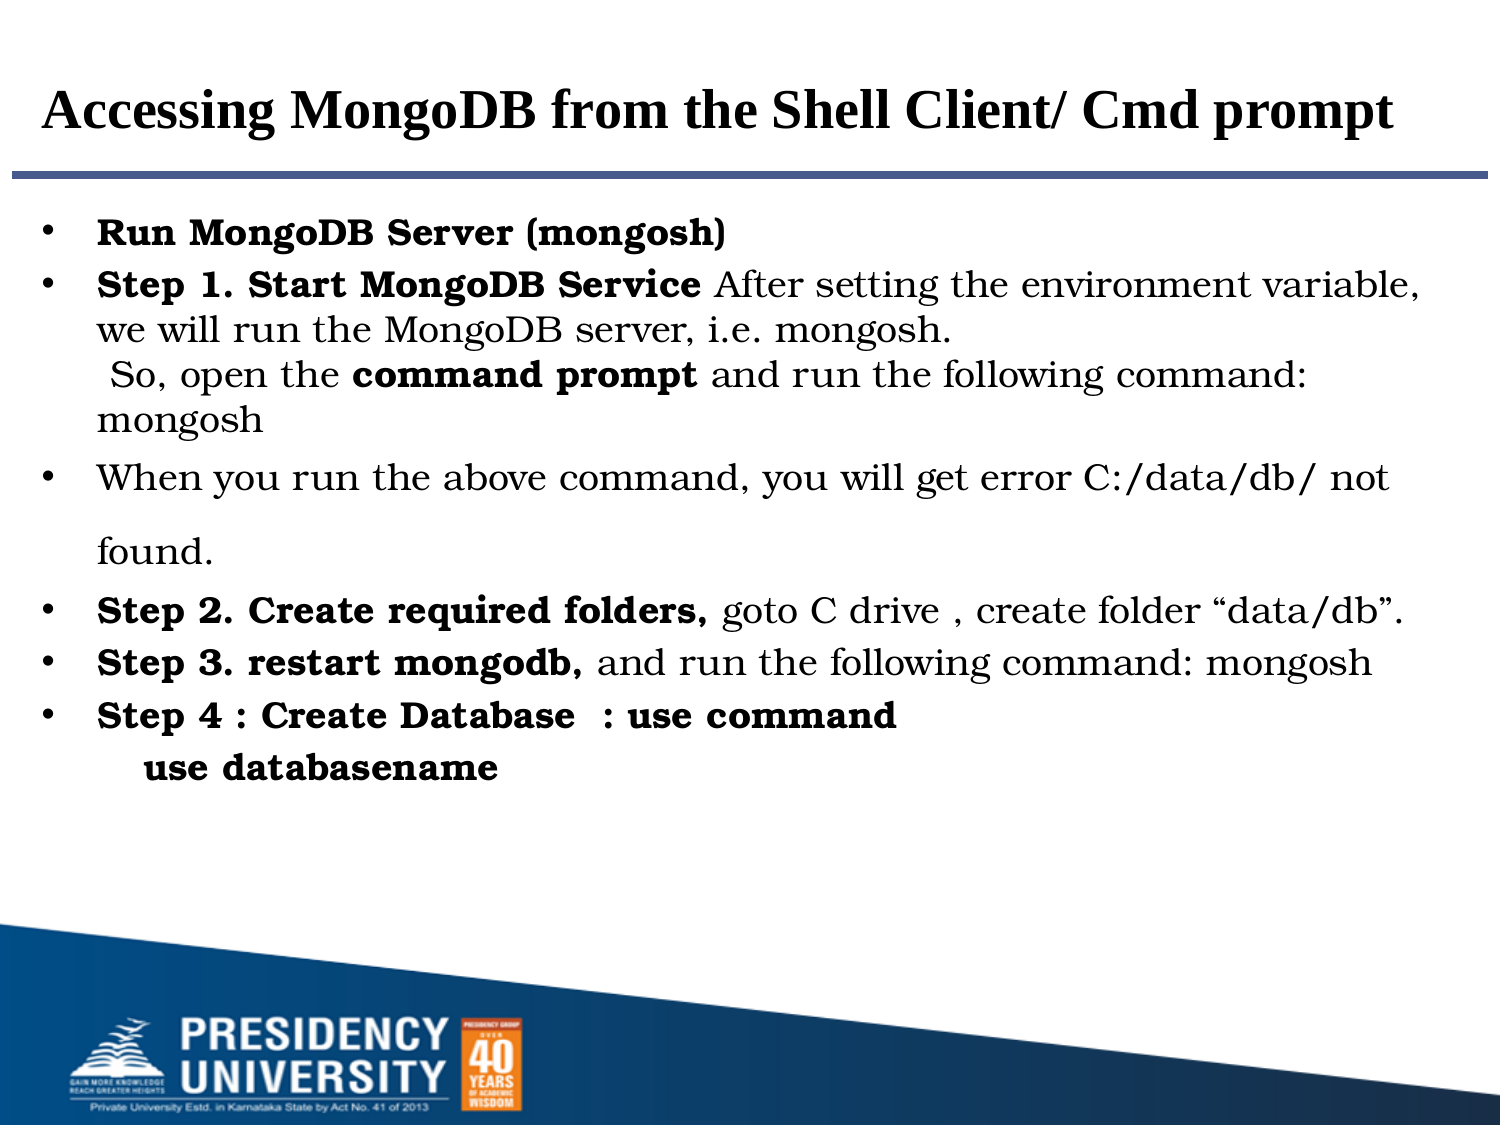

# Accessing MongoDB from the Shell Client/ Cmd prompt
Run MongoDB Server (mongosh)
Step 1. Start MongoDB Service After setting the environment variable, we will run the MongoDB server, i.e. mongosh.
 So, open the command prompt and run the following command: mongosh
When you run the above command, you will get error C:/data/db/ not  found.
Step 2. Create required folders, goto C drive , create folder “data/db”.
Step 3. restart mongodb, and run the following command: mongosh
Step 4 : Create Database  : use command
        use databasename